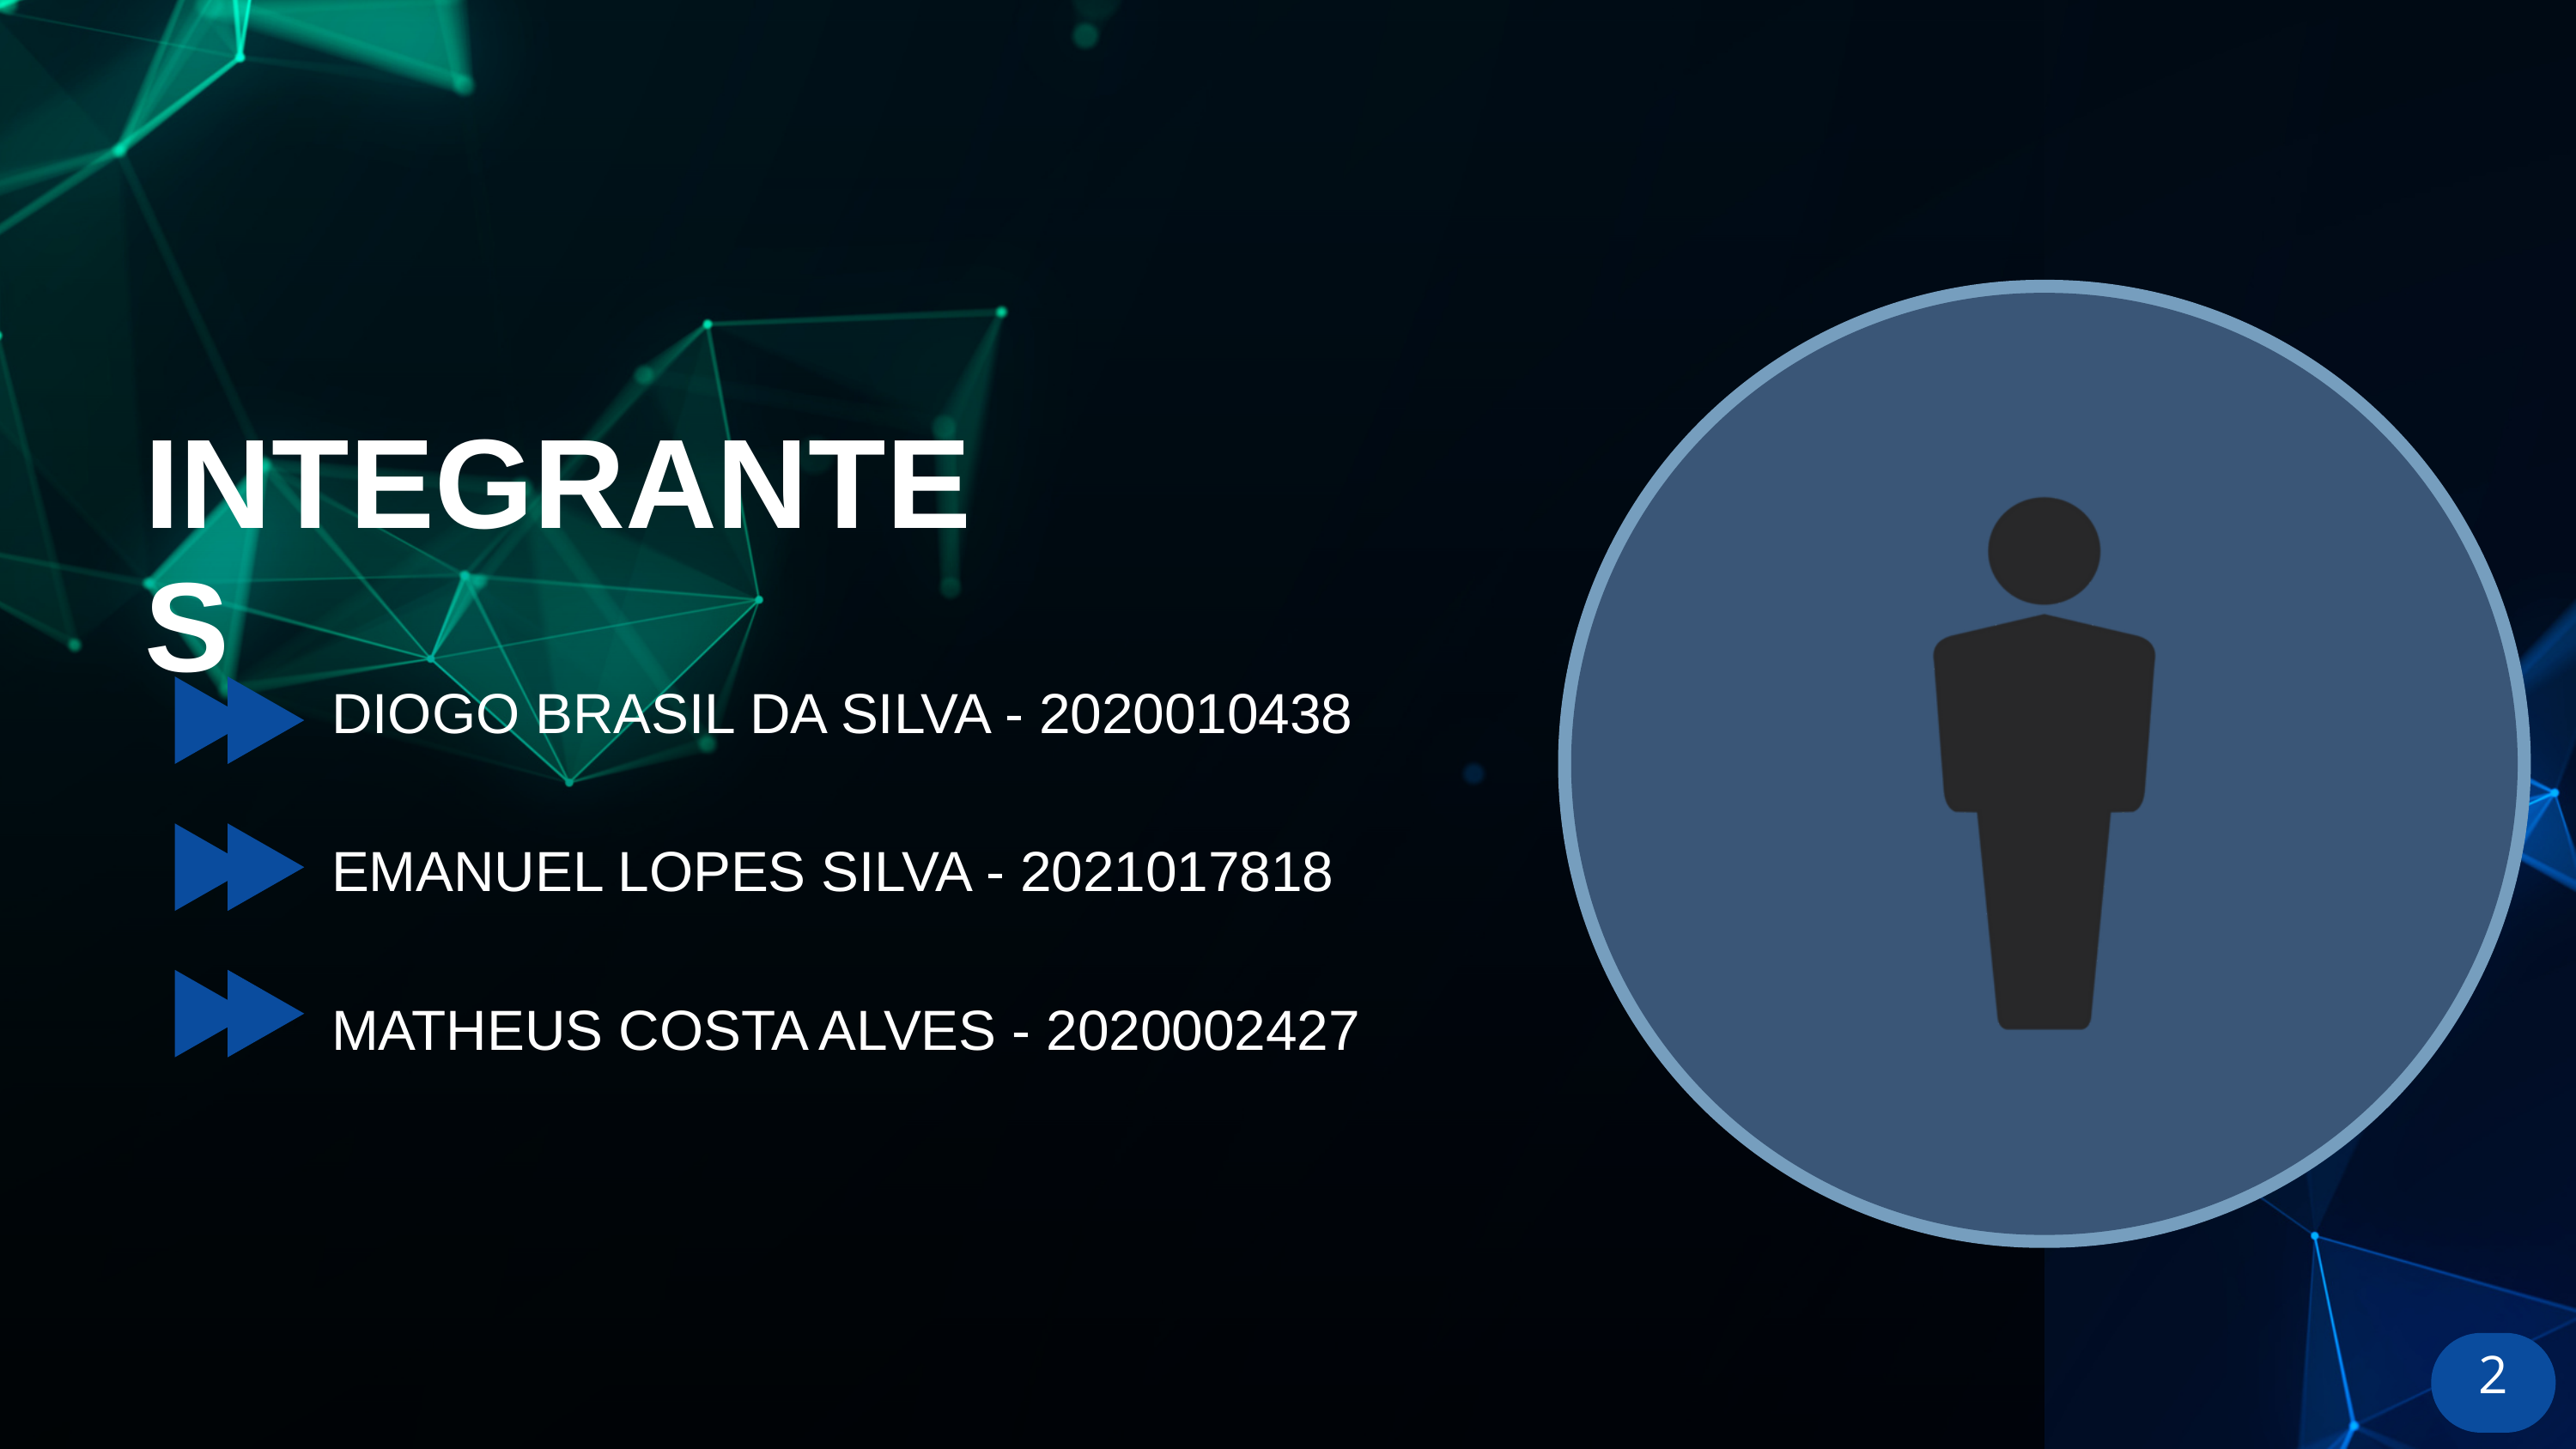

INTEGRANTES

DIOGO BRASIL DA SILVA - 2020010438

EMANUEL LOPES SILVA - 2021017818

MATHEUS COSTA ALVES - 2020002427

2